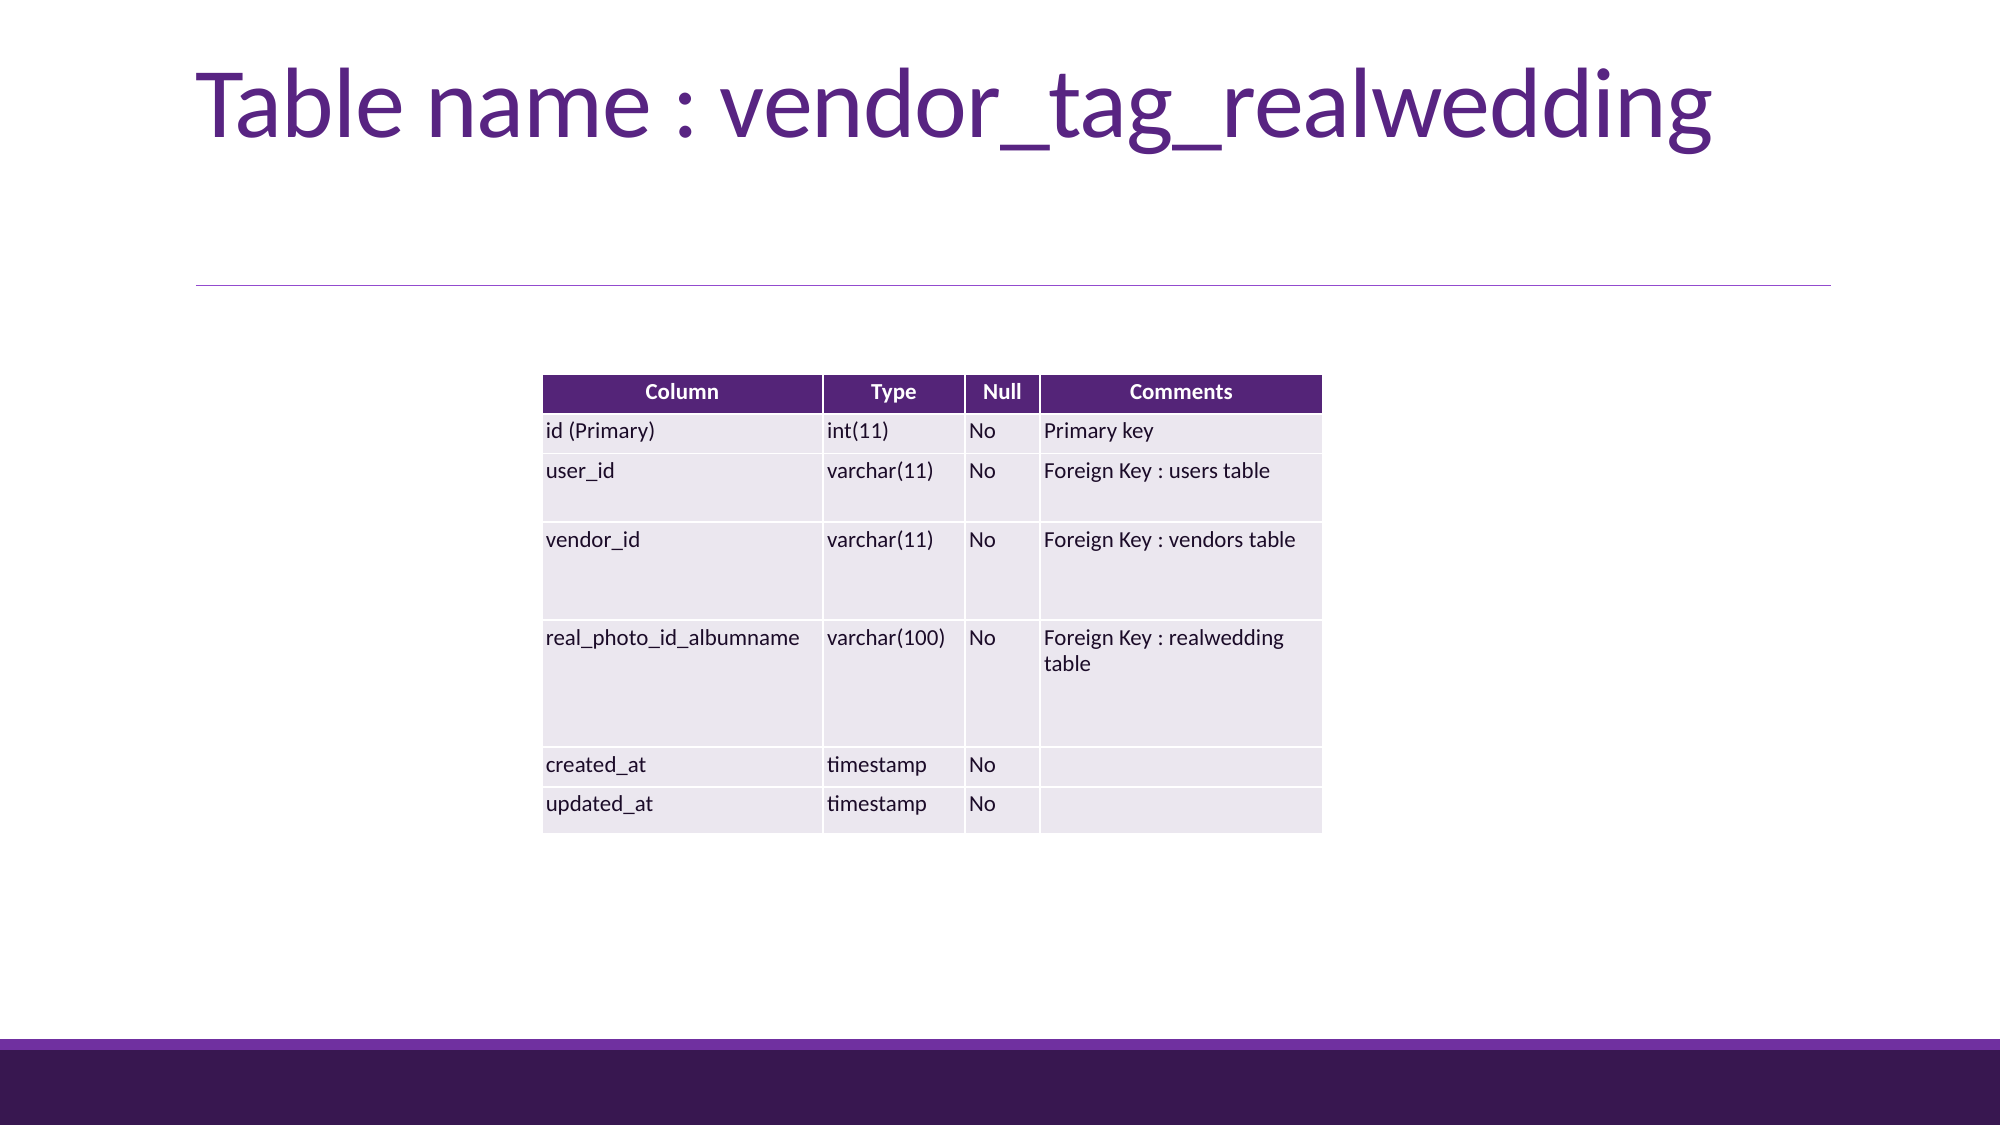

# Table name : vendor_tag_realwedding
| Column | Type | Null | Comments |
| --- | --- | --- | --- |
| id (Primary) | int(11) | No | Primary key |
| user\_id | varchar(11) | No | Foreign Key : users table |
| vendor\_id | varchar(11) | No | Foreign Key : vendors table |
| real\_photo\_id\_albumname | varchar(100) | No | Foreign Key : realwedding table |
| created\_at | timestamp | No |  |
| updated\_at | timestamp | No |  |